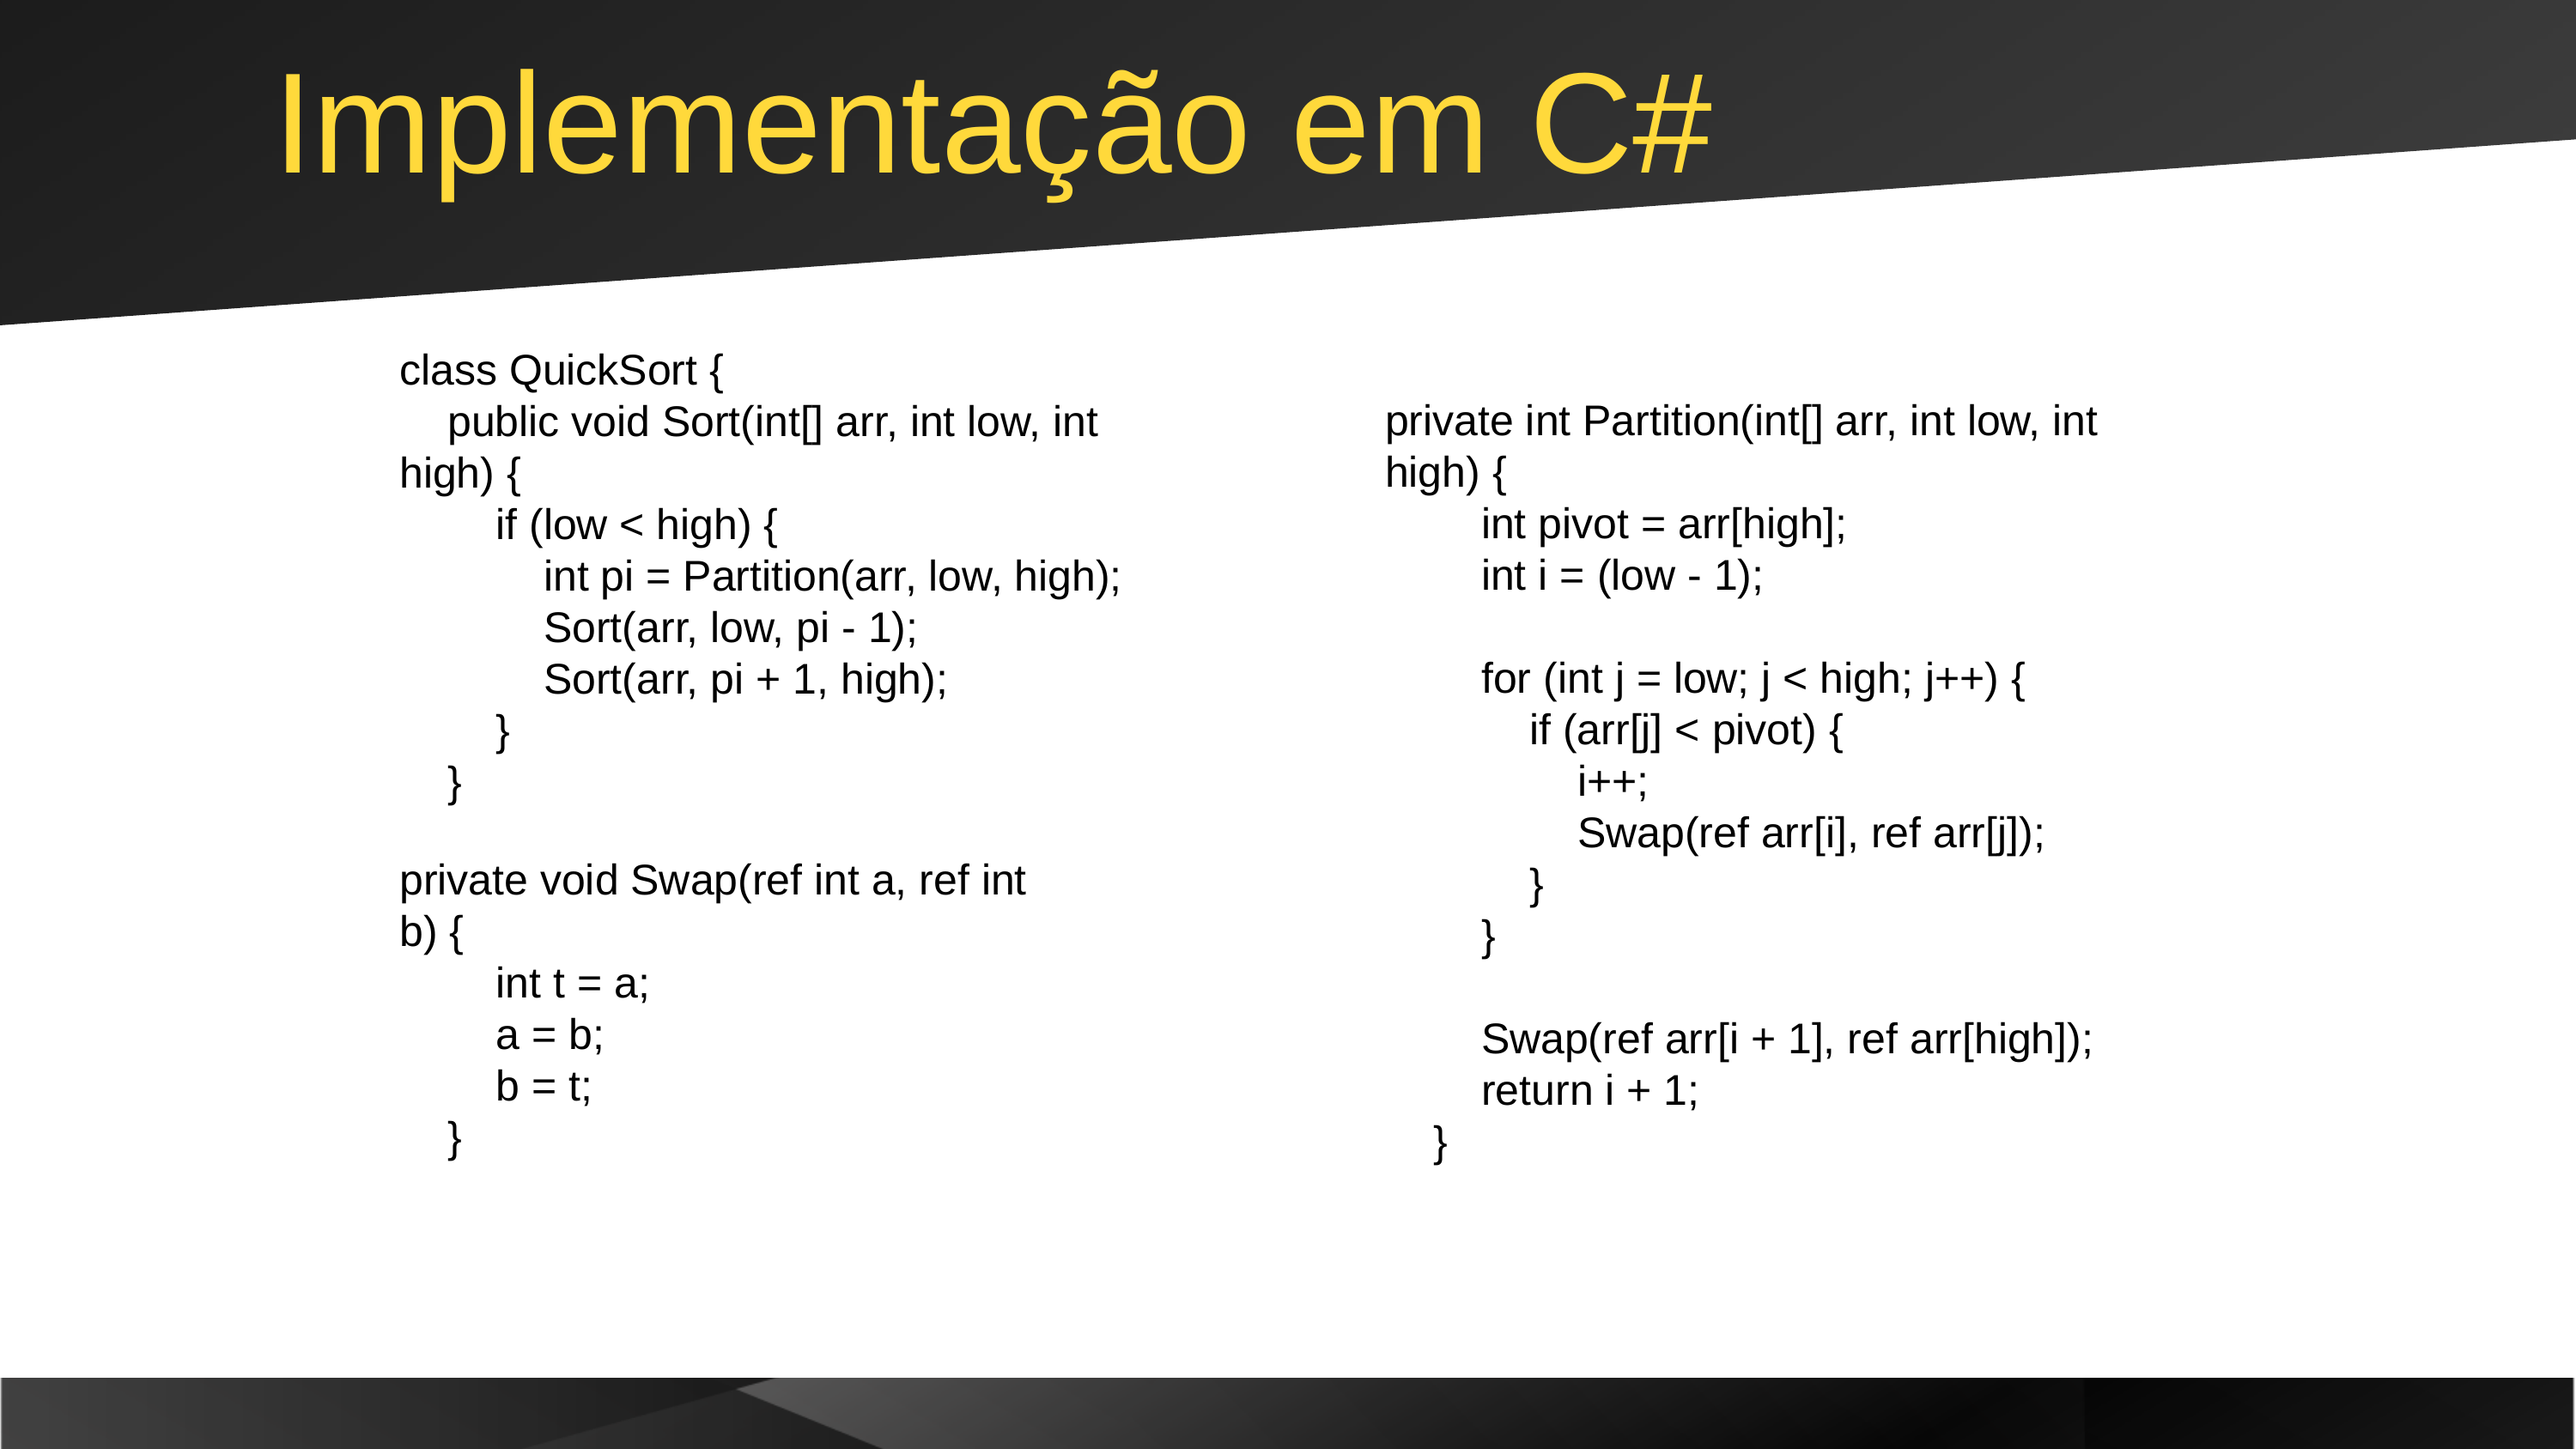

Implementação em C#
class QuickSort {
    public void Sort(int[] arr, int low, int high) {
        if (low < high) {
            int pi = Partition(arr, low, high);
            Sort(arr, low, pi - 1);
            Sort(arr, pi + 1, high);
        }
    }
private int Partition(int[] arr, int low, int high) {
        int pivot = arr[high];
        int i = (low - 1);

        for (int j = low; j < high; j++) {
            if (arr[j] < pivot) {
                i++;
                Swap(ref arr[i], ref arr[j]);
            }
        }

        Swap(ref arr[i + 1], ref arr[high]);
        return i + 1;
    }
private void Swap(ref int a, ref int b) {
        int t = a;
        a = b;
        b = t;
    }